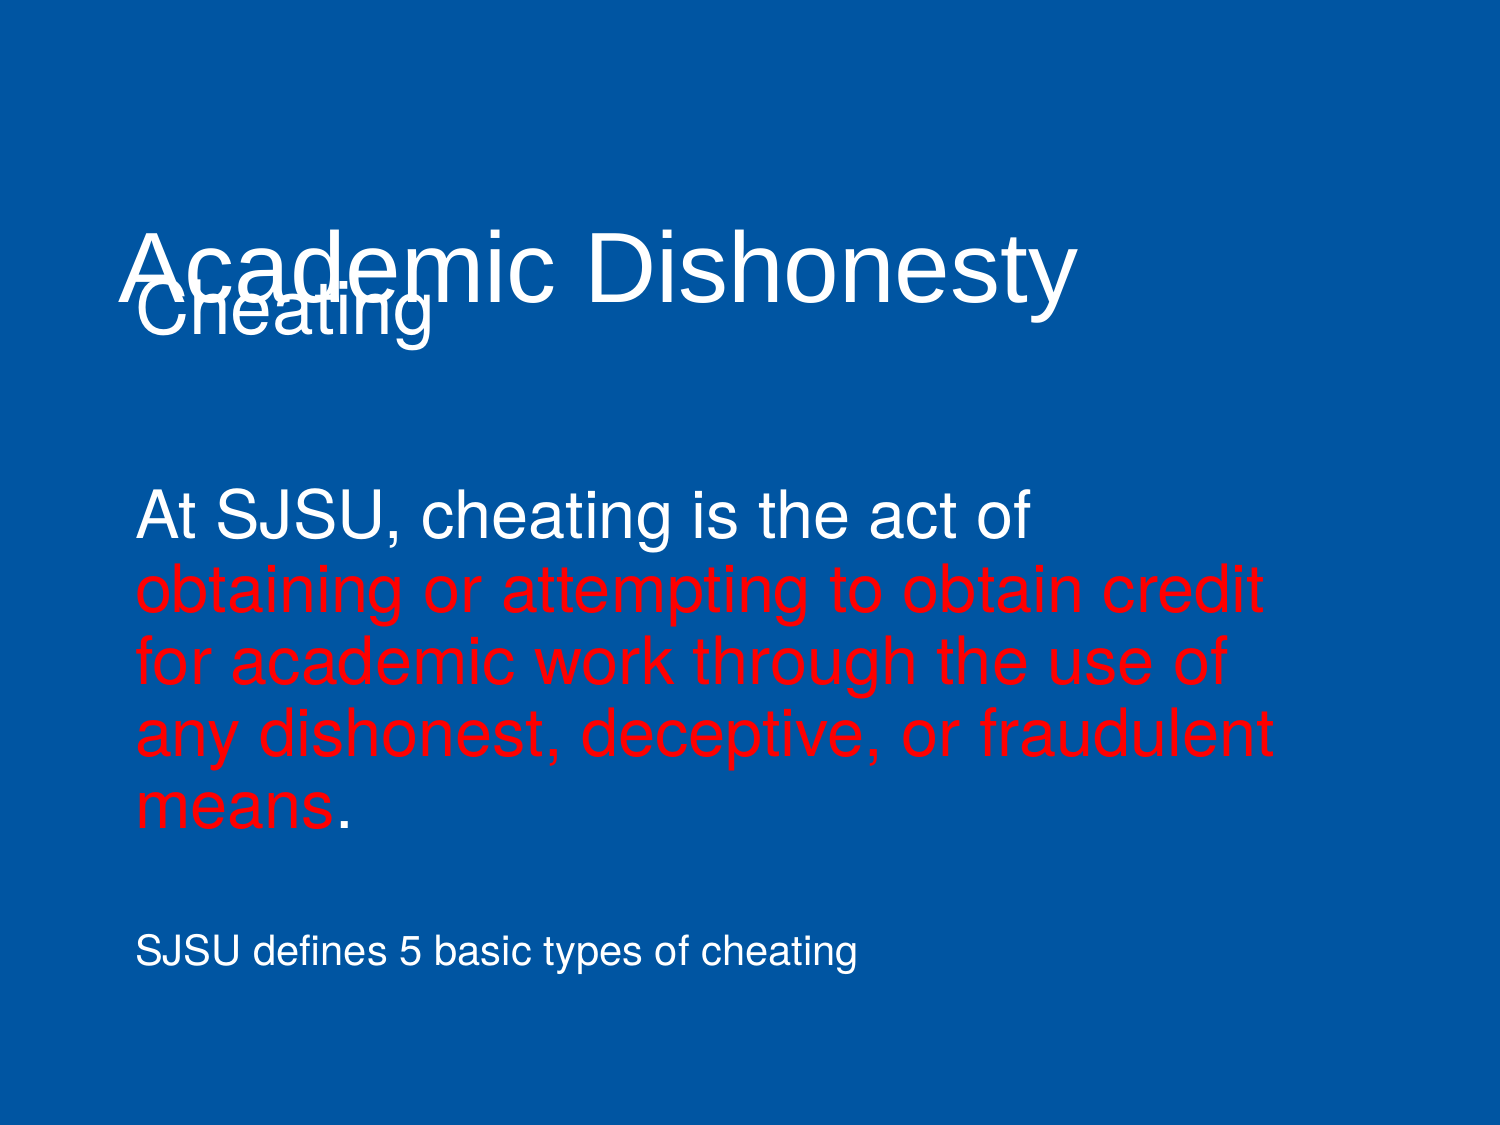

# Academic Dishonesty
	Cheating

	At SJSU, cheating is the act of obtaining or attempting to obtain credit for academic work through the use of any dishonest, deceptive, or fraudulent means.

	SJSU defines 5 basic types of cheating